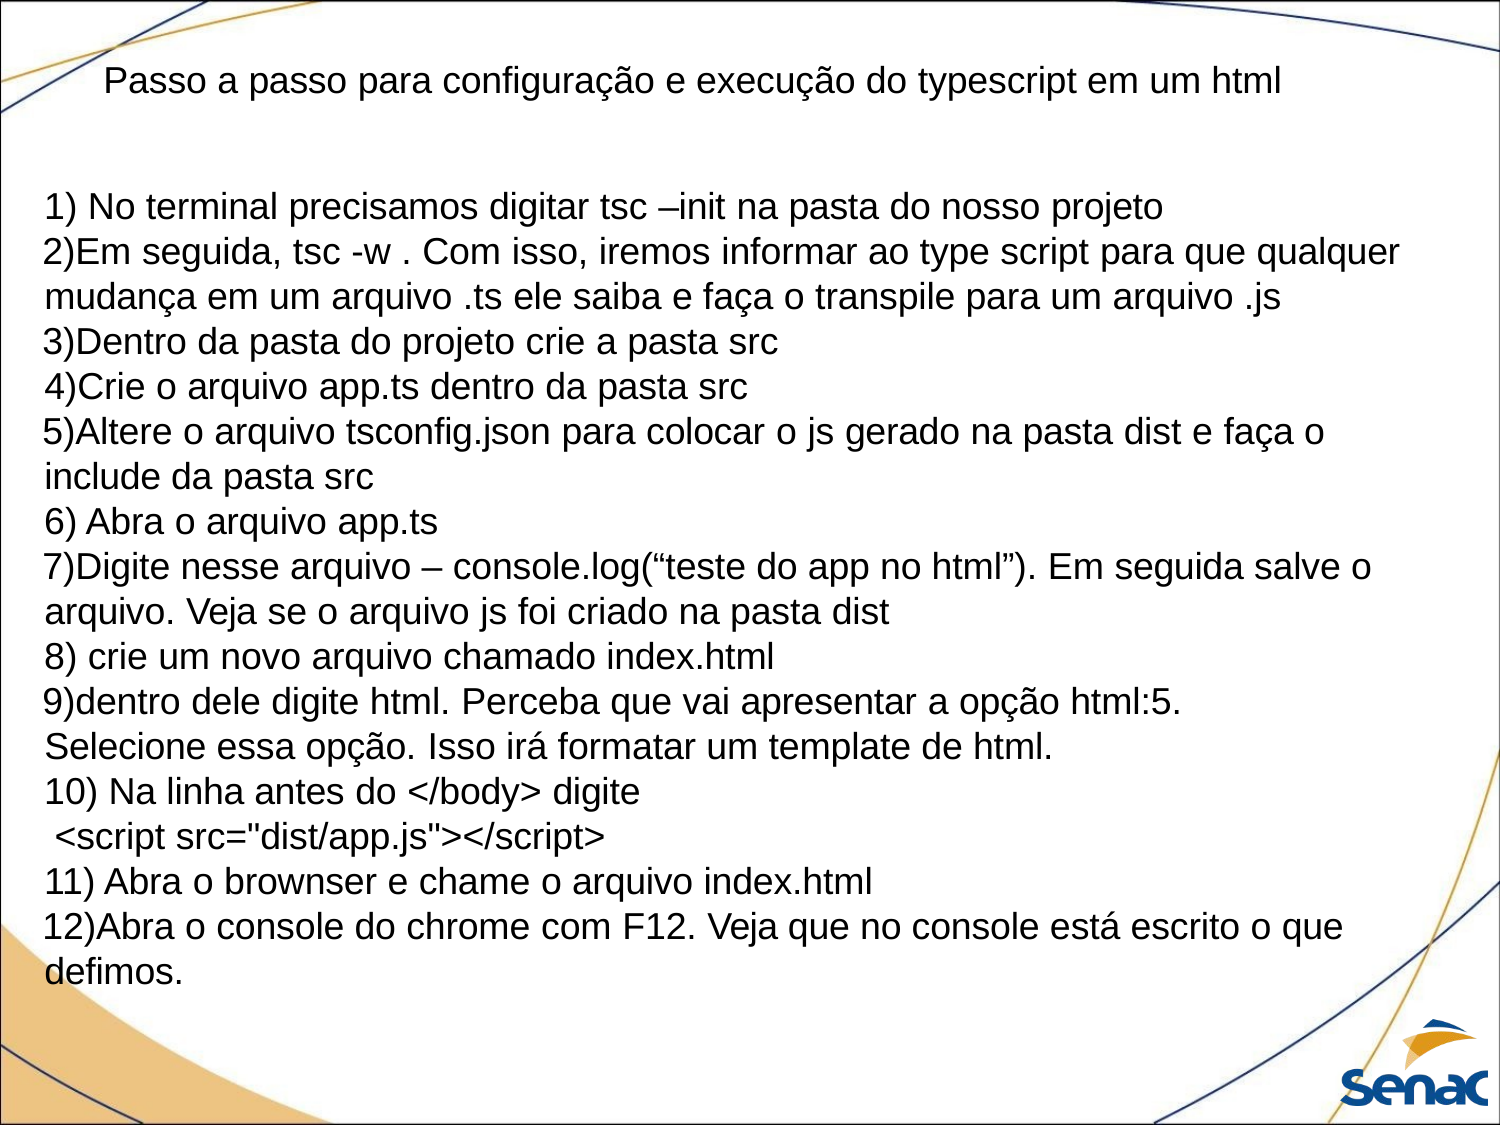

# Passo a passo para configuração e execução do typescript em um html
No terminal precisamos digitar tsc –init na pasta do nosso projeto
Em seguida, tsc -w . Com isso, iremos informar ao type script para que qualquer  mudança em um arquivo .ts ele saiba e faça o transpile para um arquivo .js
Dentro da pasta do projeto crie a pasta src  4)Crie o arquivo app.ts dentro da pasta src
Altere o arquivo tsconfig.json para colocar o js gerado na pasta dist e faça o  include da pasta src
Abra o arquivo app.ts
Digite nesse arquivo – console.log(“teste do app no html”). Em seguida salve o  arquivo. Veja se o arquivo js foi criado na pasta dist
crie um novo arquivo chamado index.html
dentro dele digite html. Perceba que vai apresentar a opção html:5.  Selecione essa opção. Isso irá formatar um template de html.
Na linha antes do </body> digite
<script src="dist/app.js"></script>
Abra o brownser e chame o arquivo index.html
Abra o console do chrome com F12. Veja que no console está escrito o que  defimos.